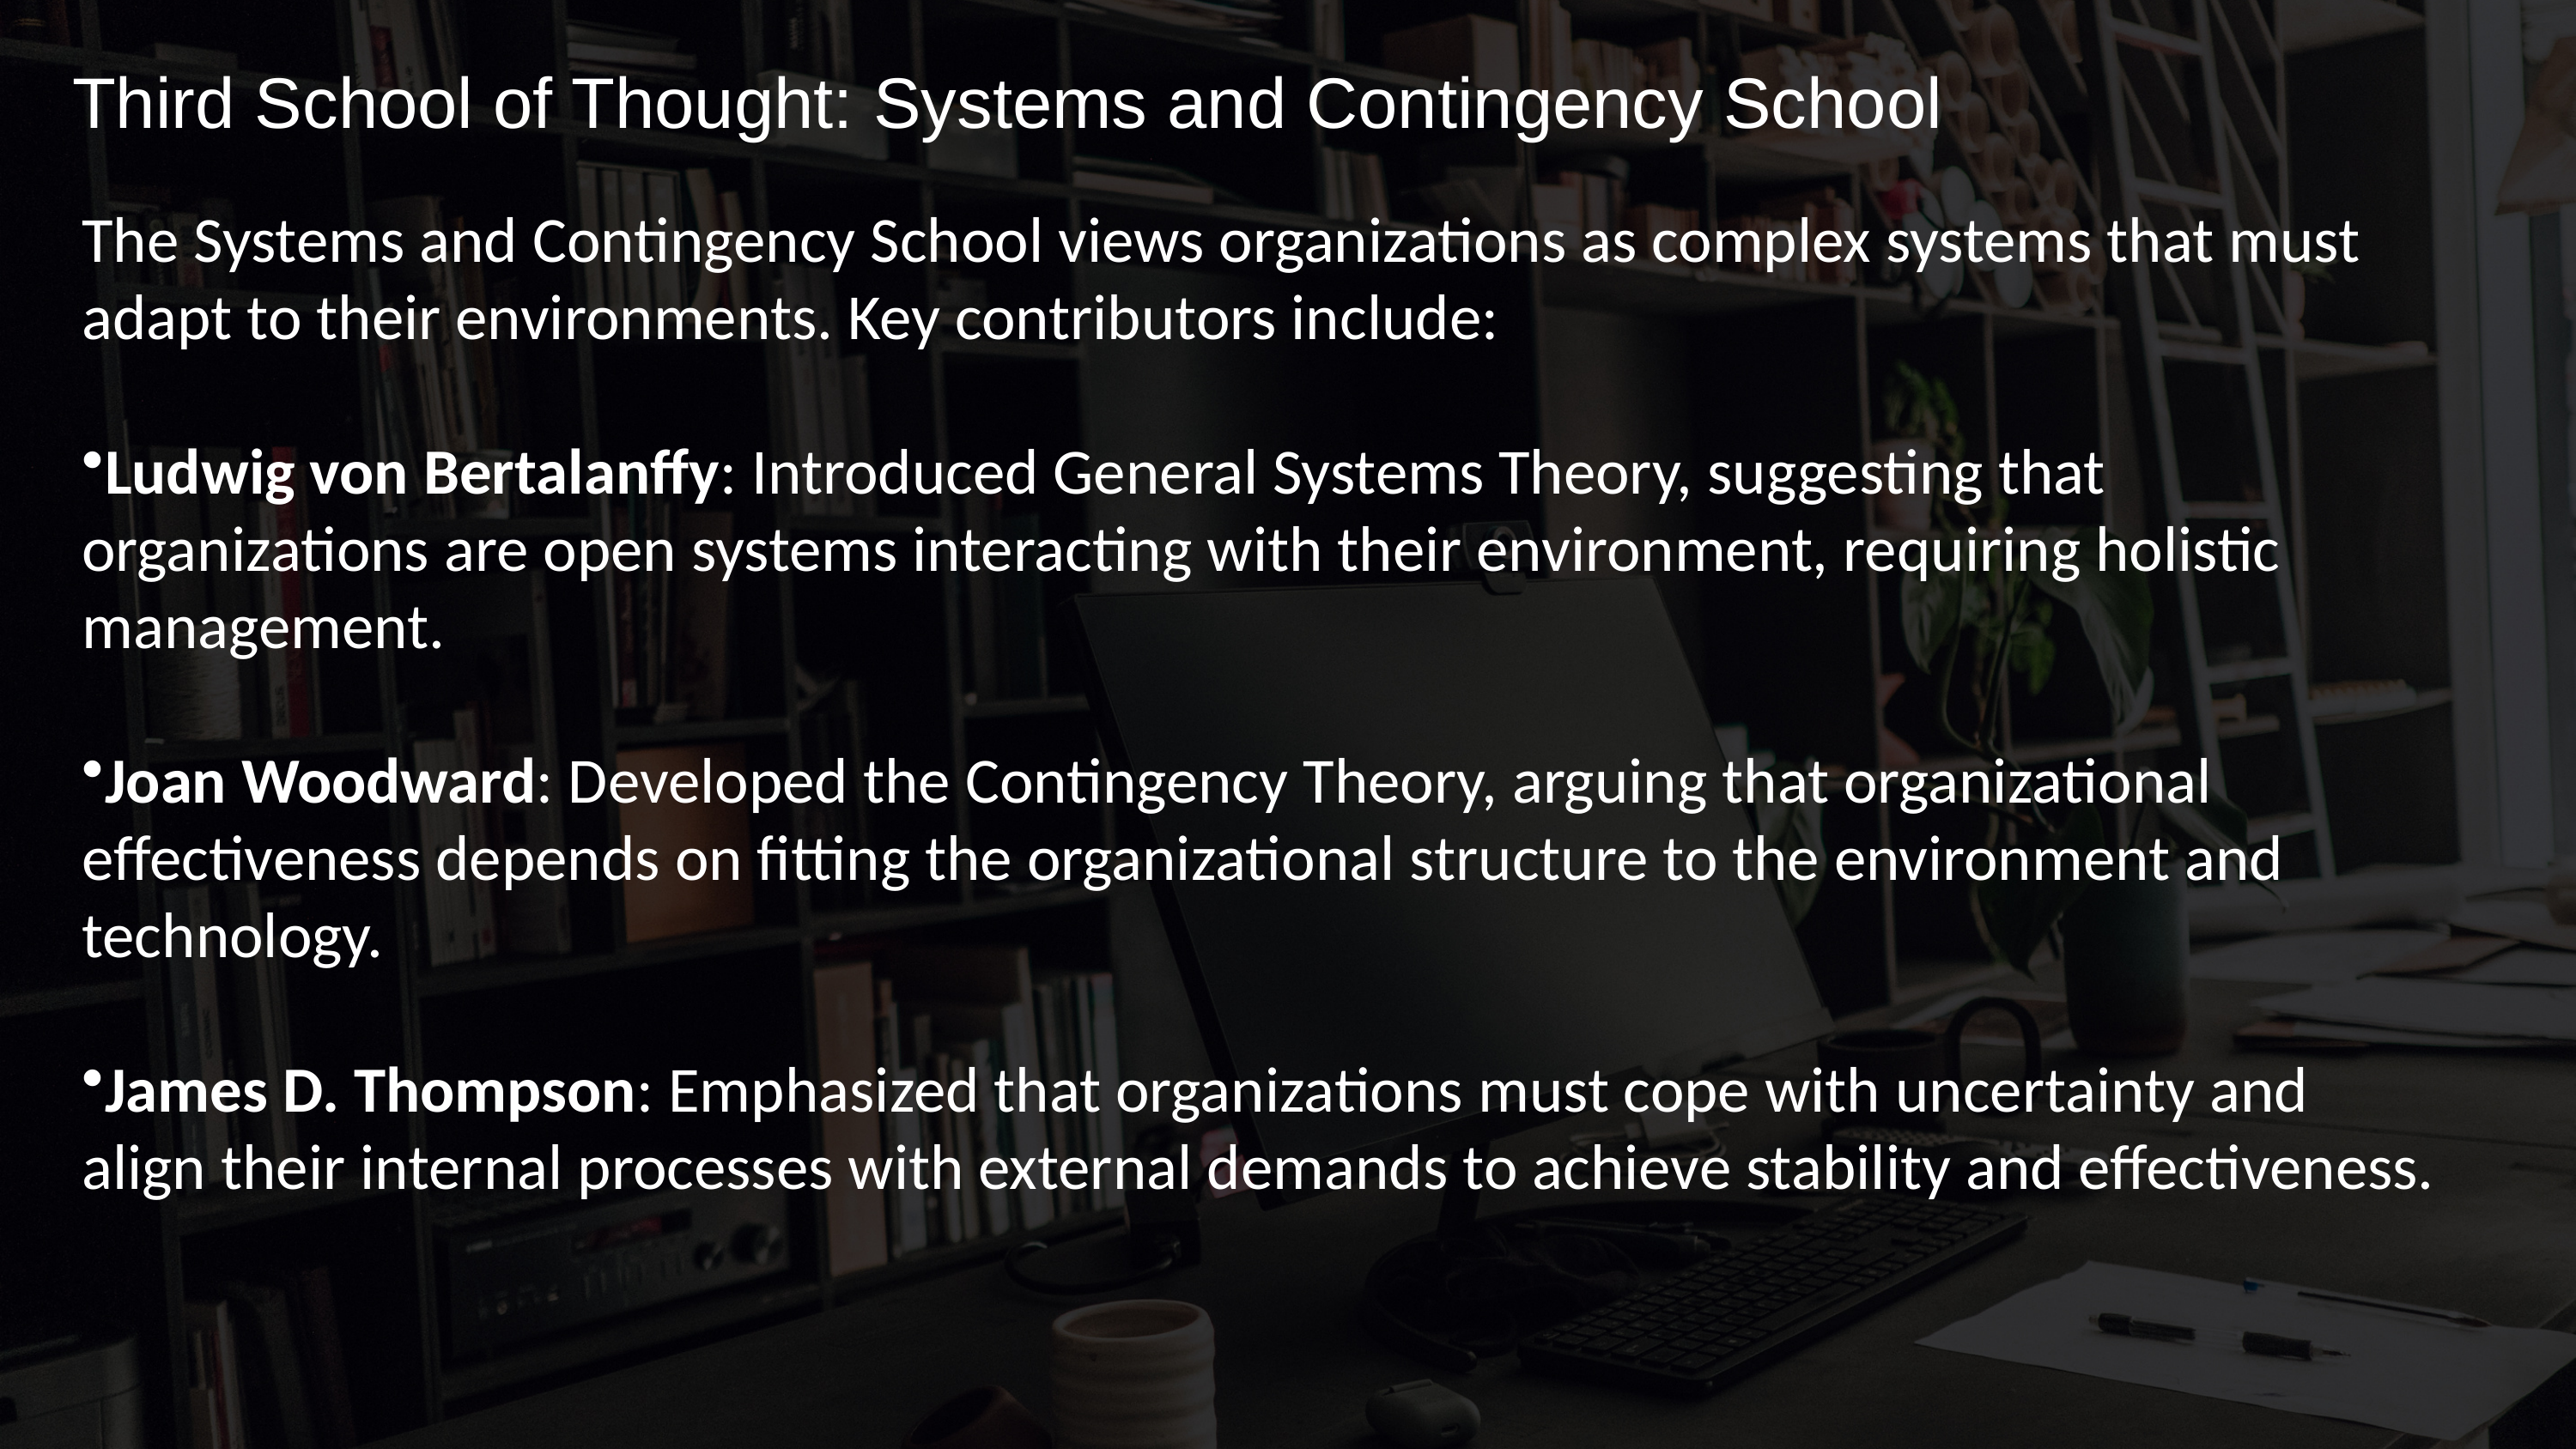

Third School of Thought: Systems and Contingency School
The Systems and Contingency School views organizations as complex systems that must adapt to their environments. Key contributors include:

Ludwig von Bertalanffy: Introduced General Systems Theory, suggesting that organizations are open systems interacting with their environment, requiring holistic management.

Joan Woodward: Developed the Contingency Theory, arguing that organizational effectiveness depends on fitting the organizational structure to the environment and technology.

James D. Thompson: Emphasized that organizations must cope with uncertainty and align their internal processes with external demands to achieve stability and effectiveness.